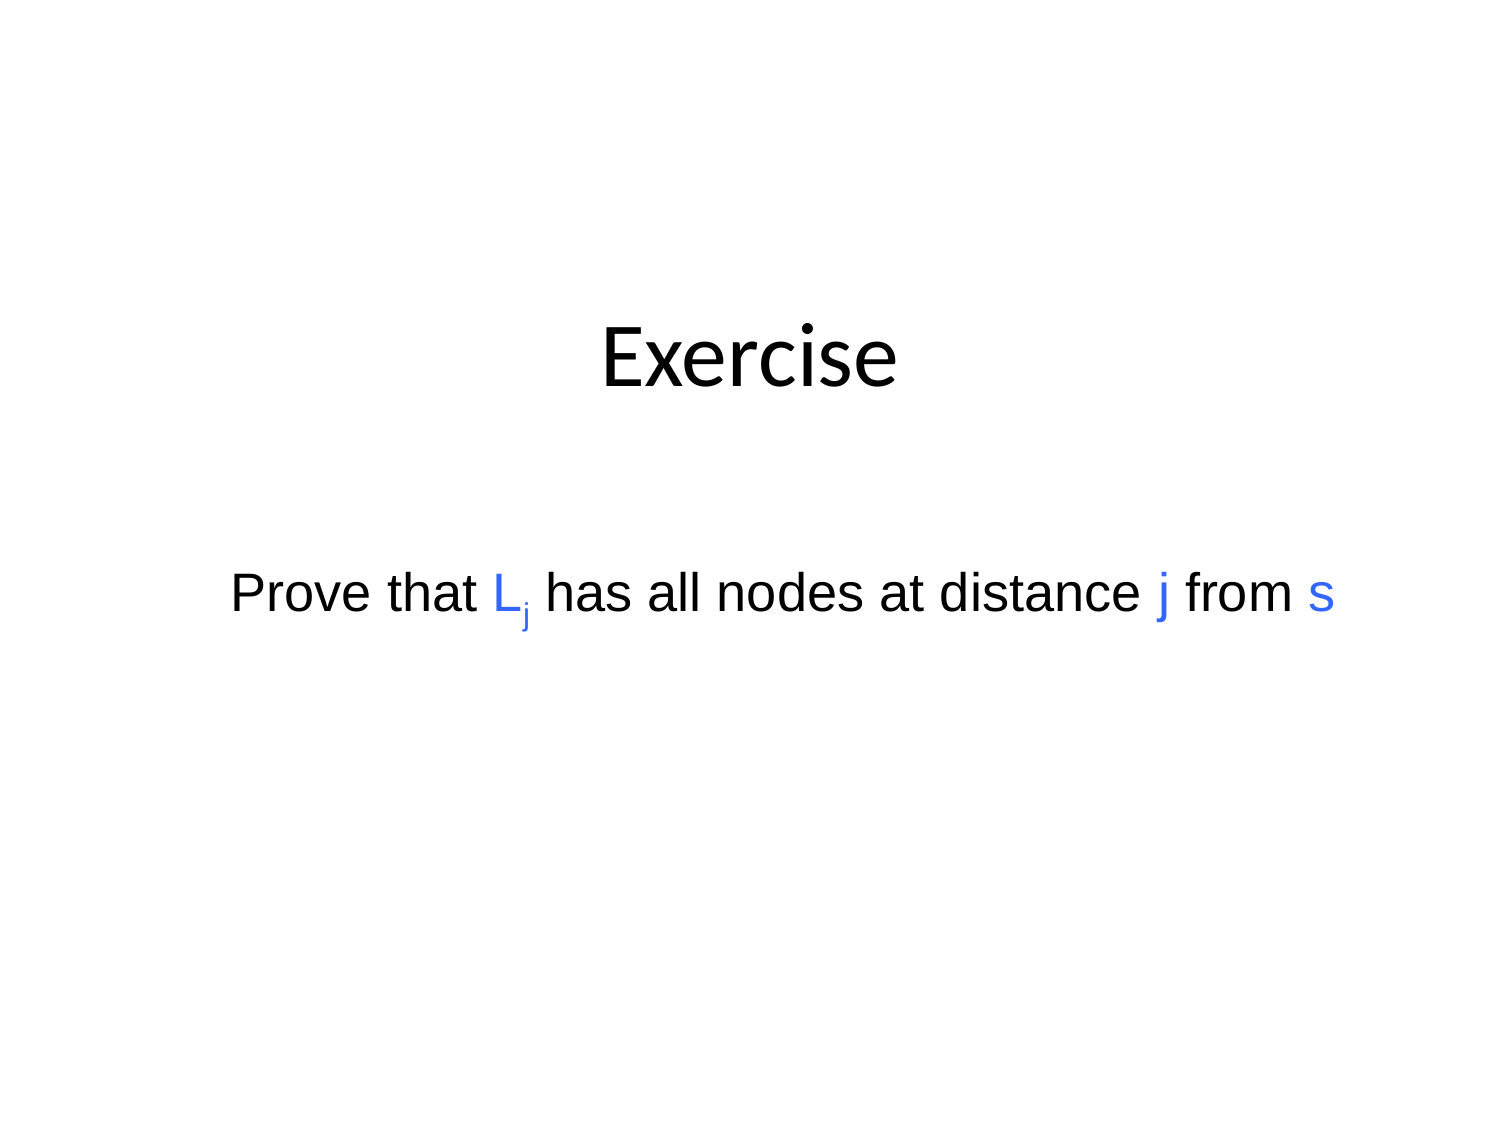

# Exercise
Prove that Lj has all nodes at distance j from s